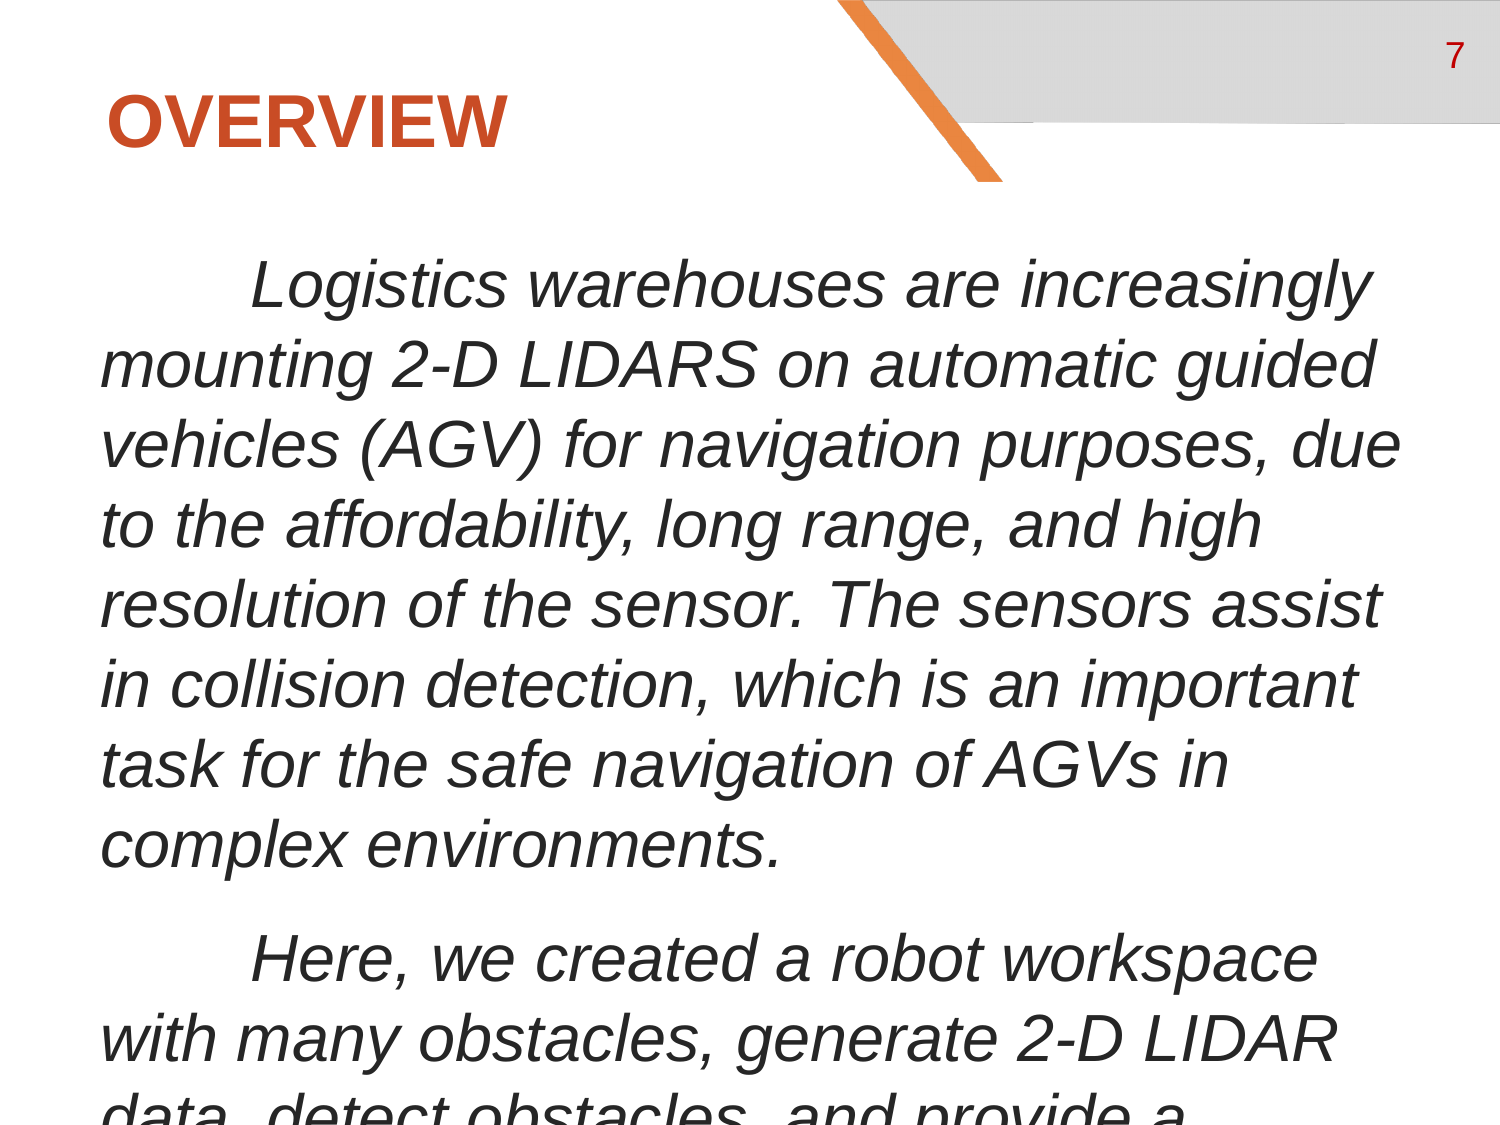

7
# OVERVIEW
	Logistics warehouses are increasingly mounting 2-D LIDARS on automatic guided vehicles (AGV) for navigation purposes, due to the affordability, long range, and high resolution of the sensor. The sensors assist in collision detection, which is an important task for the safe navigation of AGVs in complex environments.
	Here, we created a robot workspace with many obstacles, generate 2-D LIDAR data, detect obstacles, and provide a warning before an impending collision. So that collision could either be avoided or at-least it can be managed without huge impact.